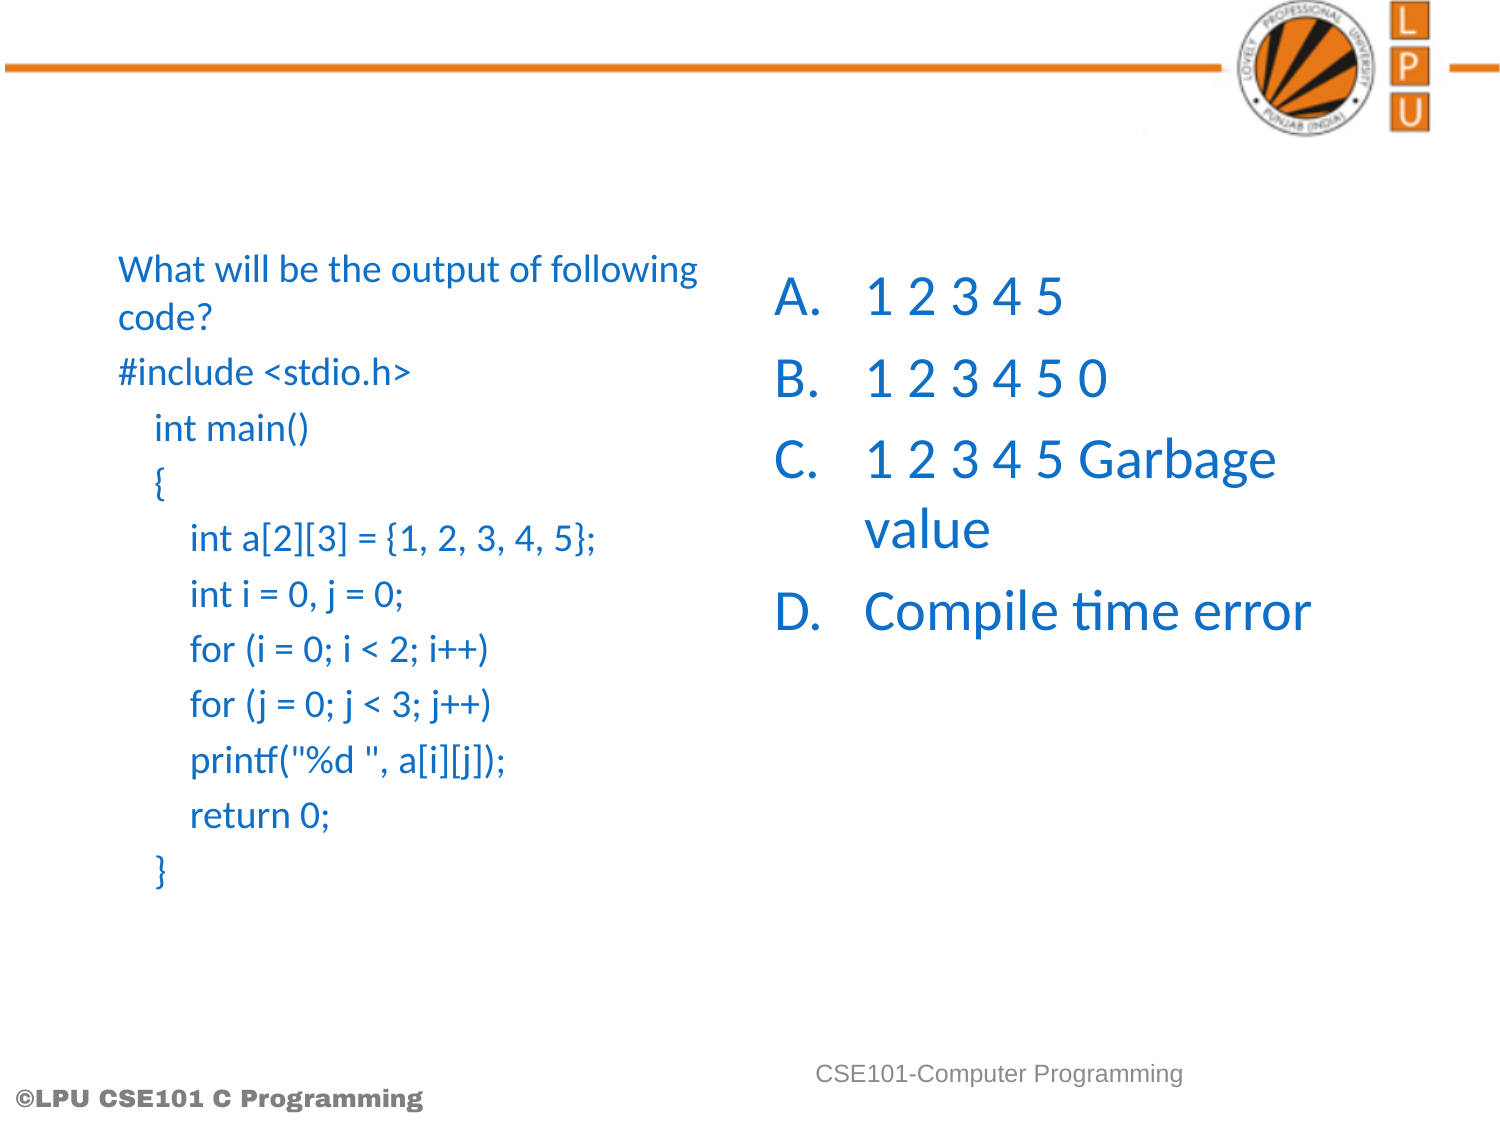

What will be the output of following code?
#include <stdio.h>
    int main()
    {
        int a[2][3] = {1, 2, 3, 4, 5};
        int i = 0, j = 0;
        for (i = 0; i < 2; i++)
        for (j = 0; j < 3; j++)
        printf("%d ", a[i][j]);
        return 0;
    }
1 2 3 4 5
1 2 3 4 5 0
1 2 3 4 5 Garbage value
Compile time error
CSE101-Computer Programming